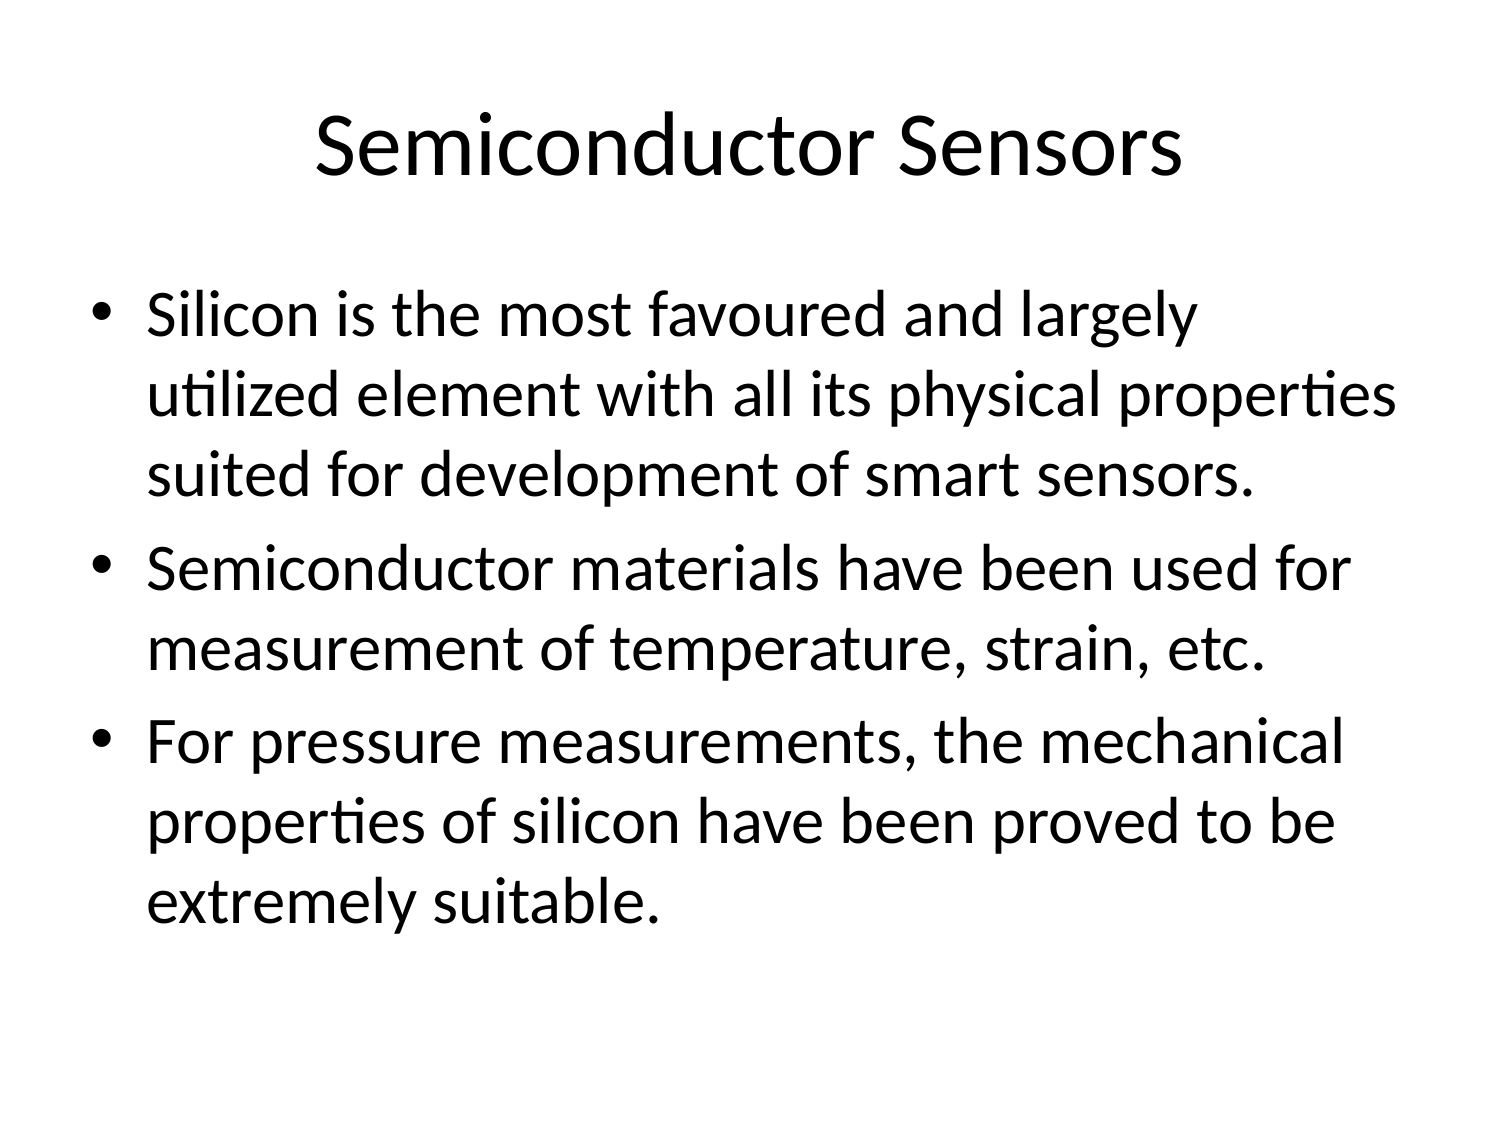

# Semiconductor Sensors
Silicon is the most favoured and largely utilized element with all its physical properties suited for development of smart sensors.
Semiconductor materials have been used for measurement of temperature, strain, etc.
For pressure measurements, the mechanical properties of silicon have been proved to be extremely suitable.